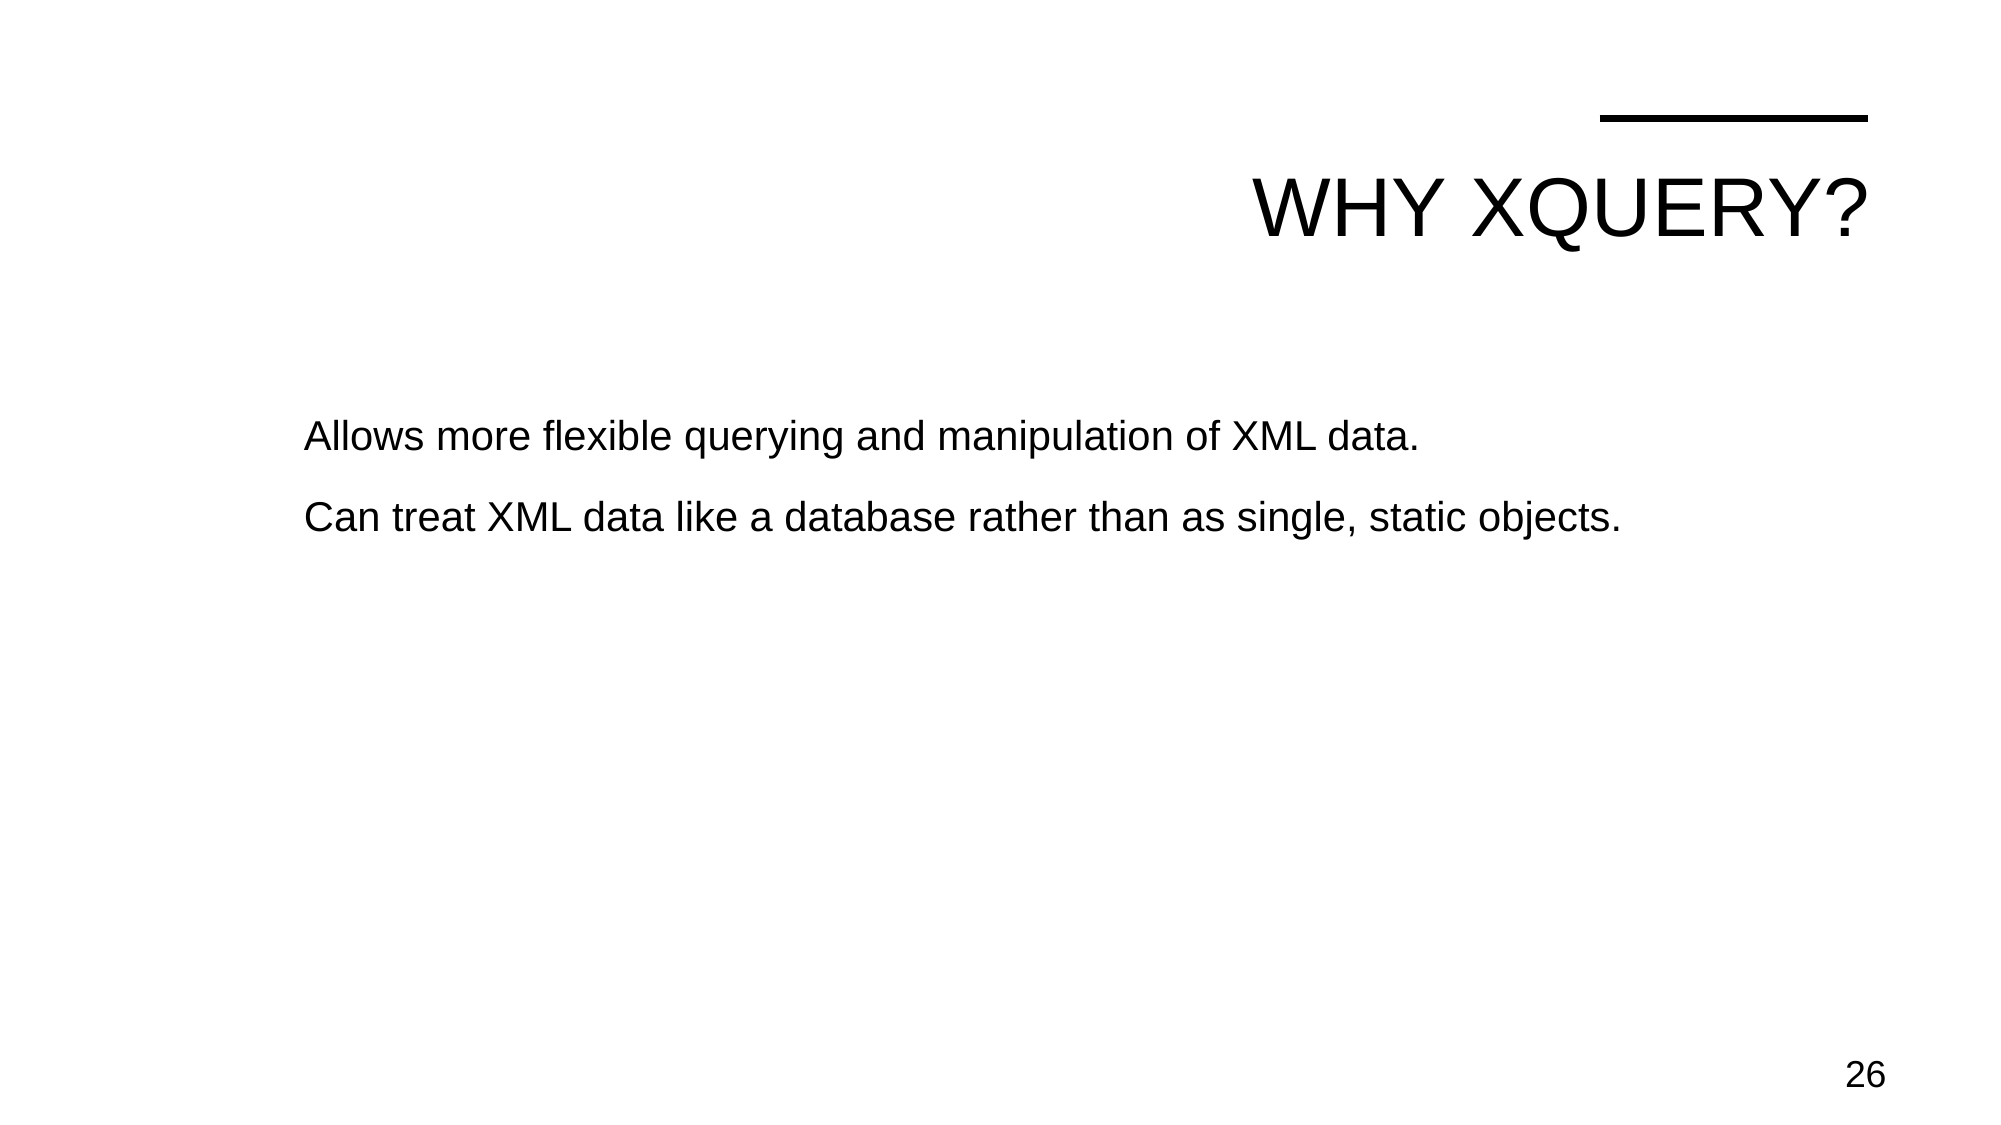

# Why Xquery?
Allows more flexible querying and manipulation of XML data.
Can treat XML data like a database rather than as single, static objects.
26